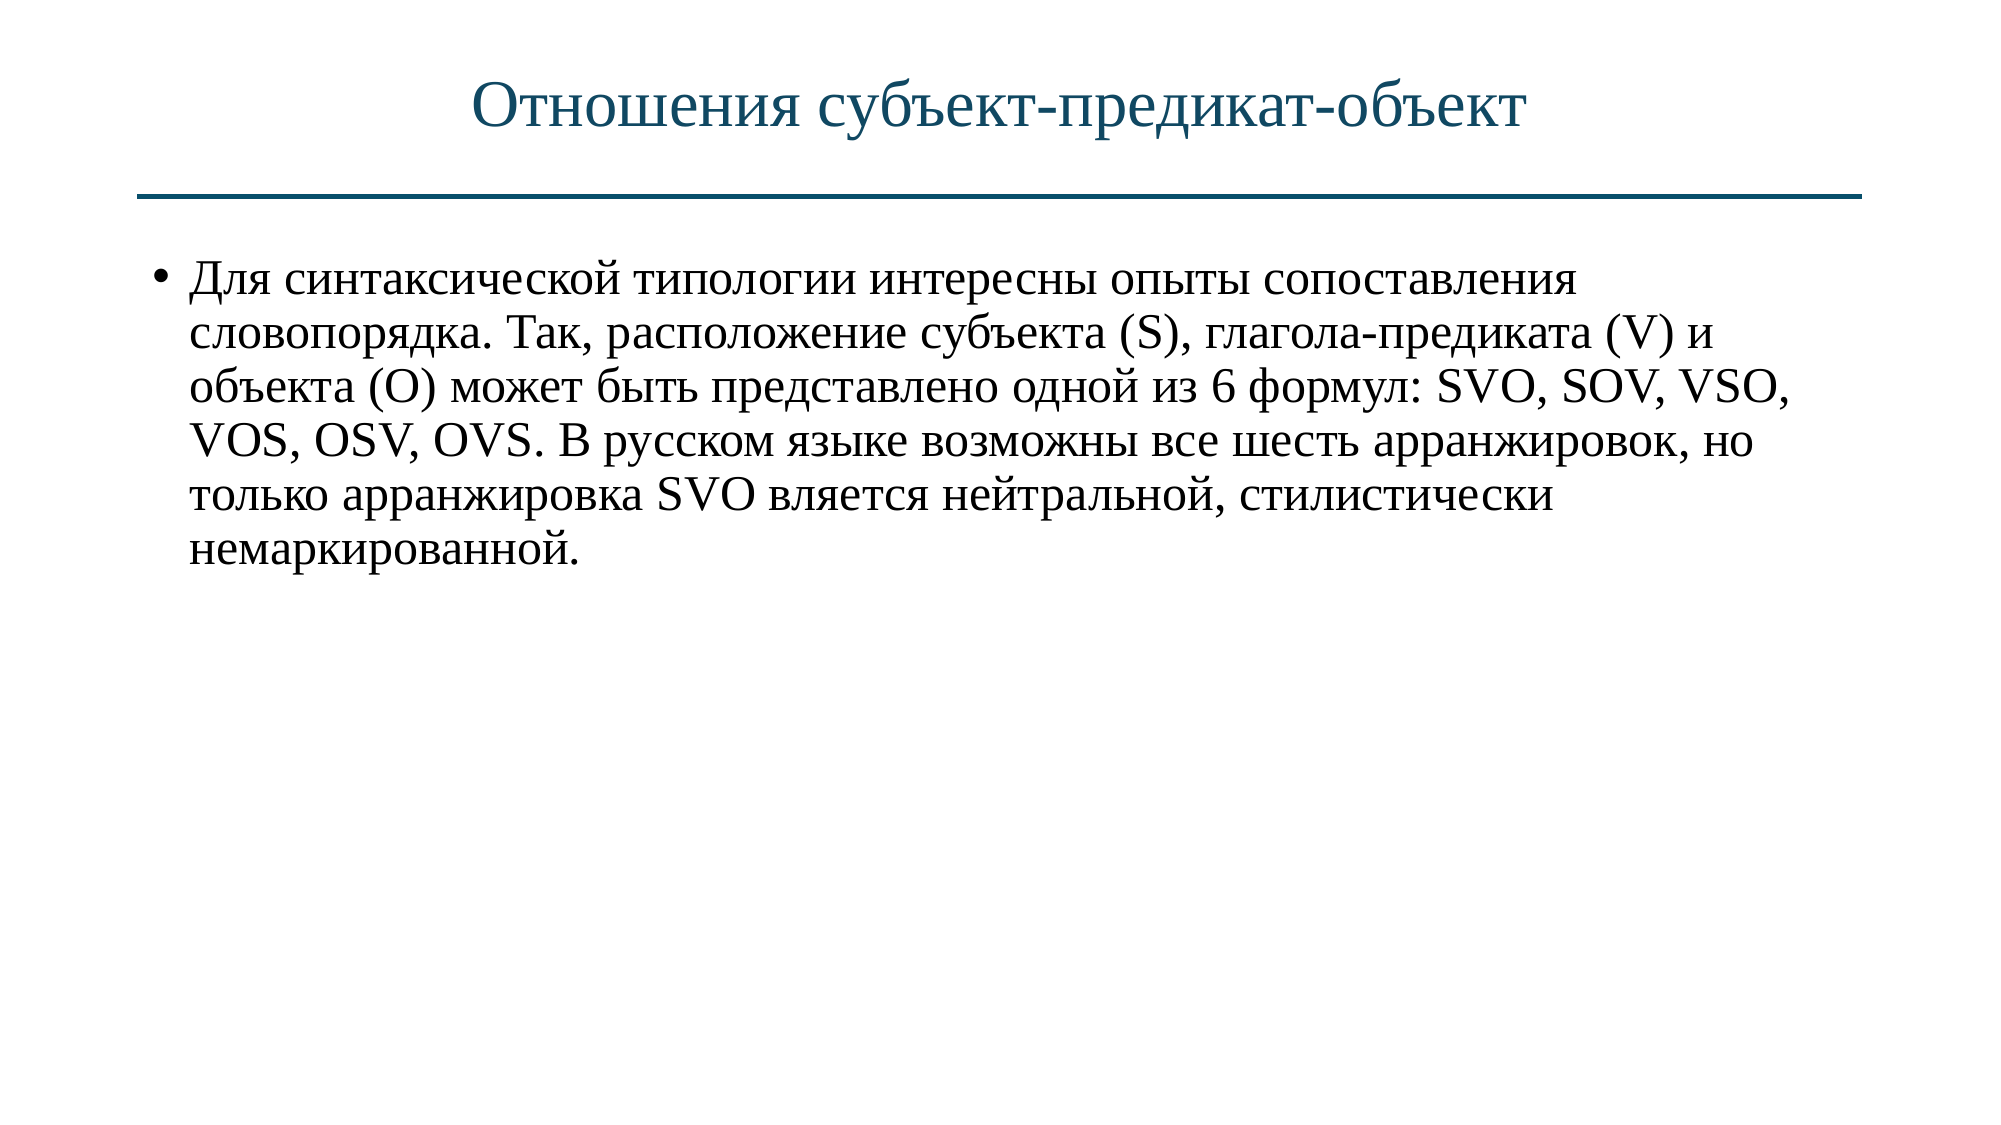

# Отношения субъект-предикат-объект
Для синтаксической типологии интересны опыты сопоставления словопорядка. Так, расположение субъекта (S), глагола-предиката (V) и объекта (О) может быть представлено одной из 6 формул: SVO, SOV, VSO, VOS, OSV, OVS. В русском языке возможны все шесть арранжировок, но только арранжировка SVO вляется нейтральной, стилистически немаркированной.